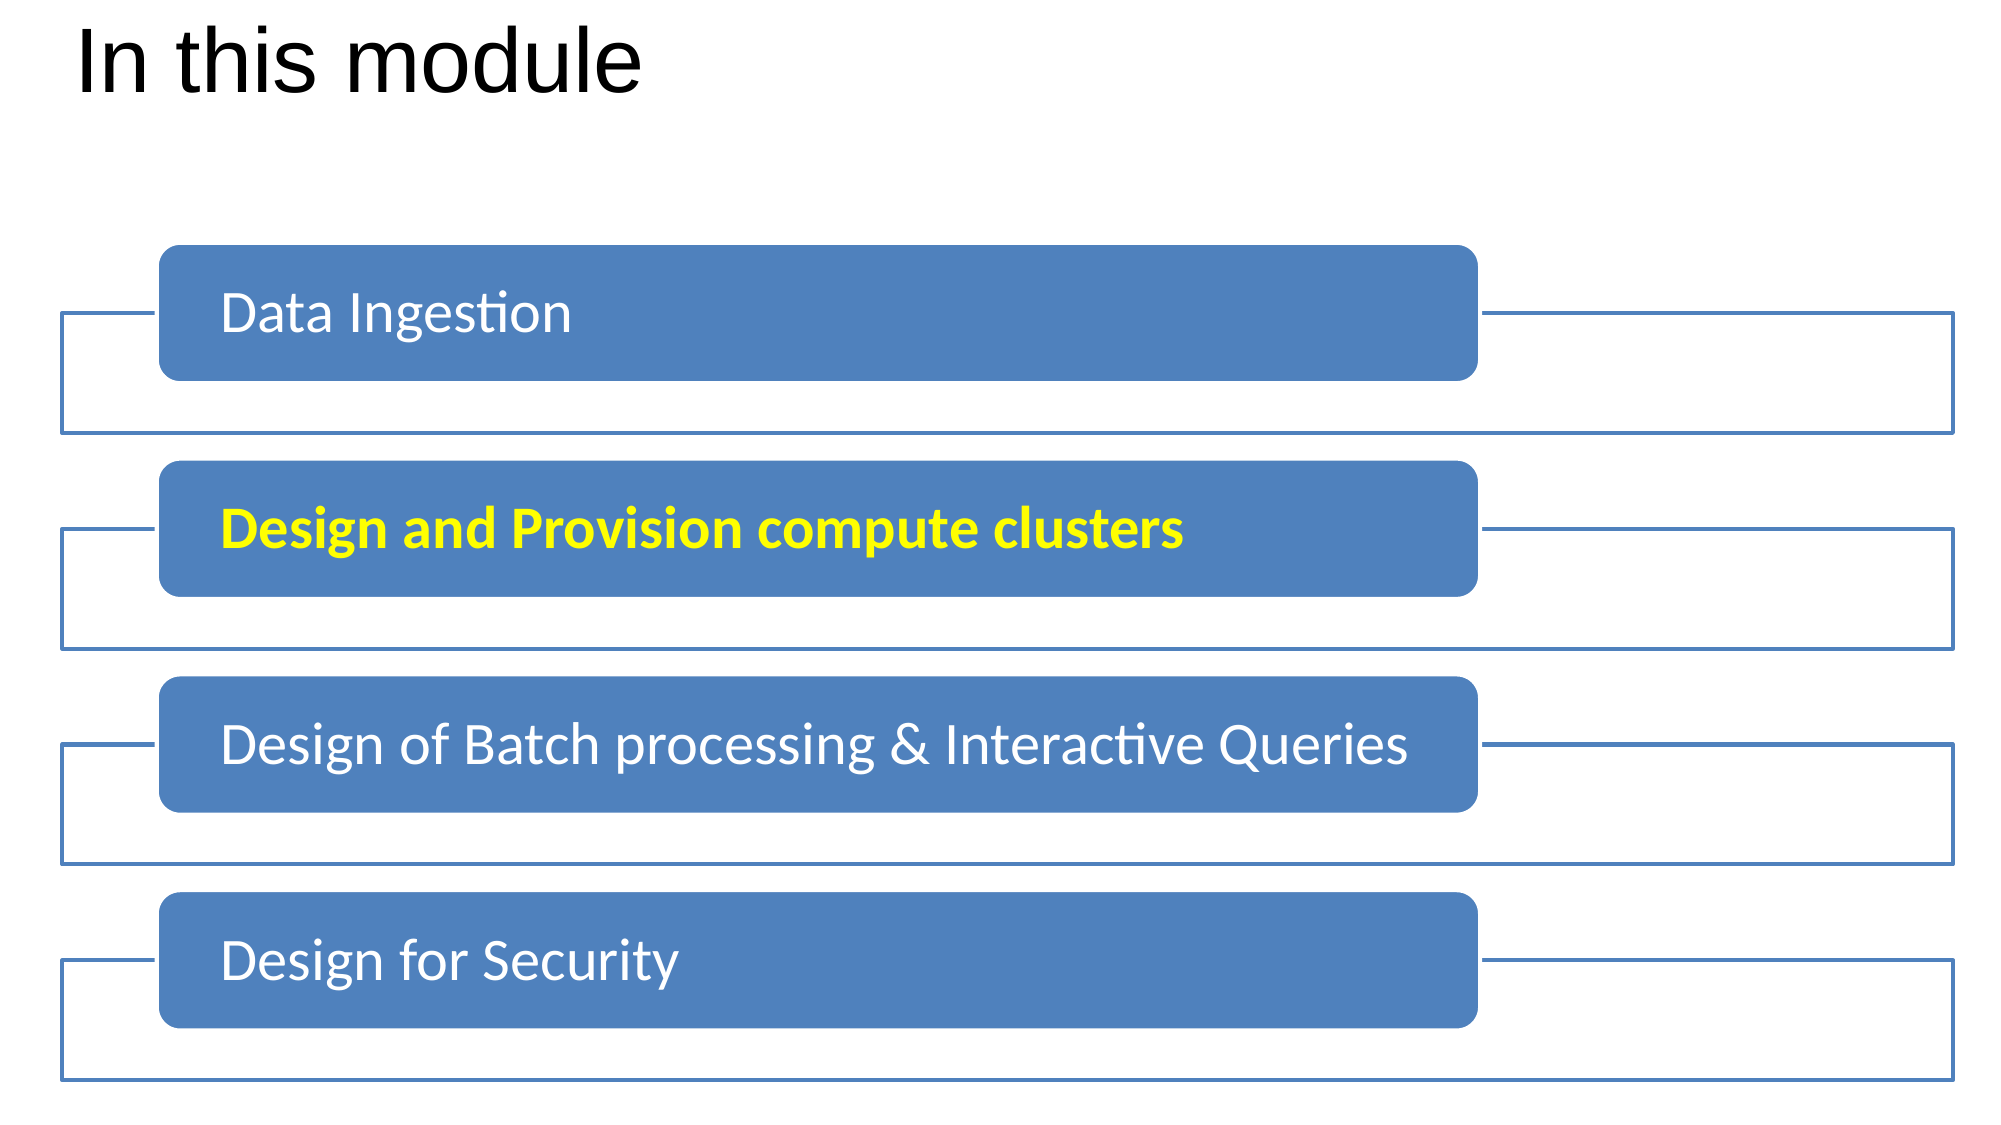

# In this module
Data Ingestion
Design and Provision compute clusters
Design of Batch processing & Interactive Queries
Design for Security